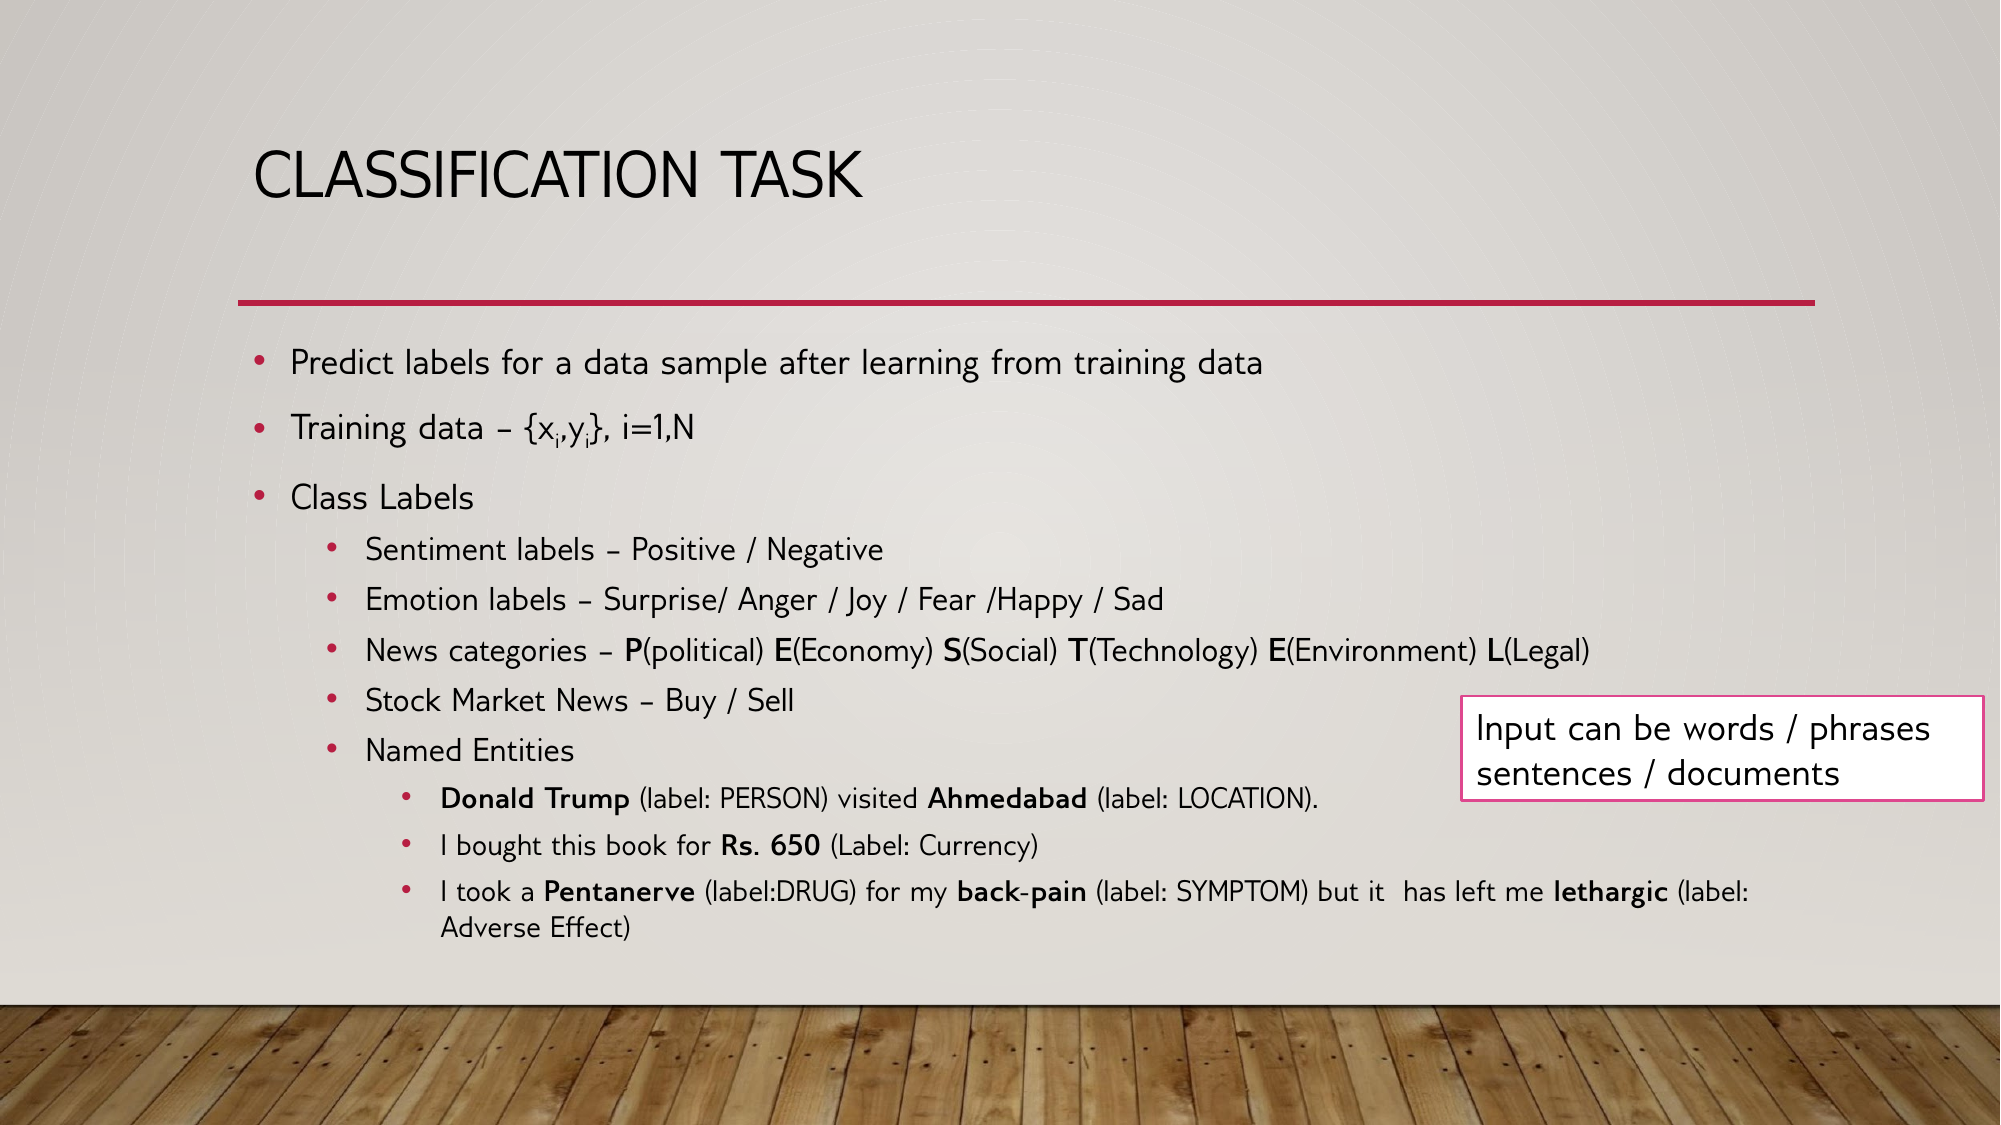

# CLASSIFICATION TASK
Predict labels for a data sample after learning from training data
Training data – {xi,yi}, i=1,N
Class Labels
Sentiment labels – Positive / Negative
Emotion labels – Surprise/ Anger / Joy / Fear /Happy / Sad
News categories – P(political) E(Economy) S(Social) T(Technology) E(Environment) L(Legal)
Stock Market News – Buy / Sell
Named Entities
Donald Trump (label: PERSON) visited Ahmedabad (label: LOCATION).
I bought this book for Rs. 650 (Label: Currency)
I took a Pentanerve (label:DRUG) for my back-pain (label: SYMPTOM) but it  has left me lethargic (label: Adverse Effect)
Input can be words / phrases sentences / documents